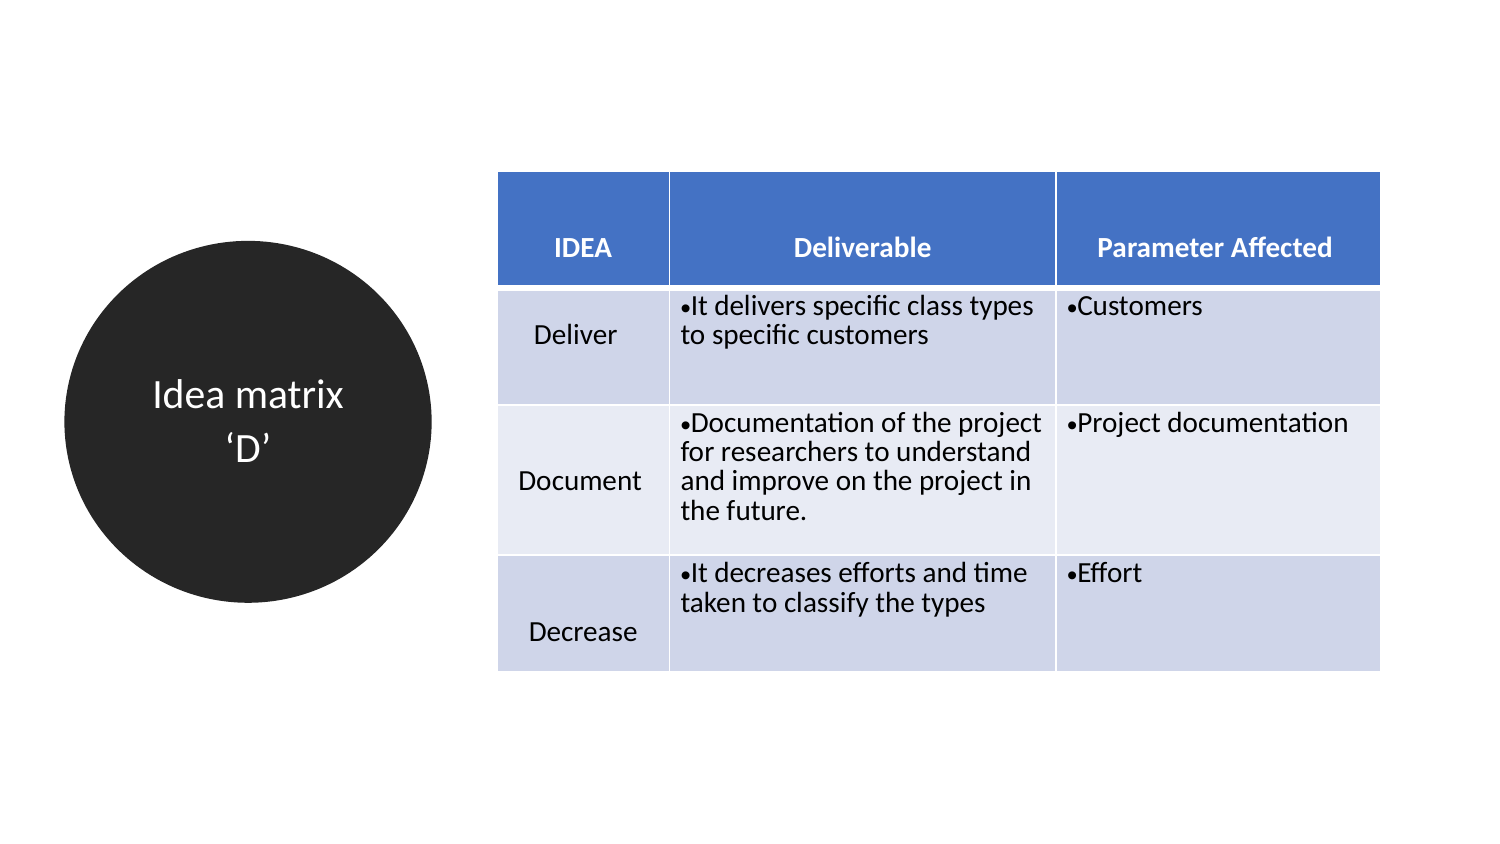

| IDEA | Deliverable | Parameter Affected |
| --- | --- | --- |
| Deliver | It delivers specific class types to specific customers | Customers |
| Document | Documentation of the project for researchers to understand and improve on the project in the future. | Project documentation |
| Decrease | It decreases efforts and time taken to classify the types | Effort |
Idea matrix
‘D’